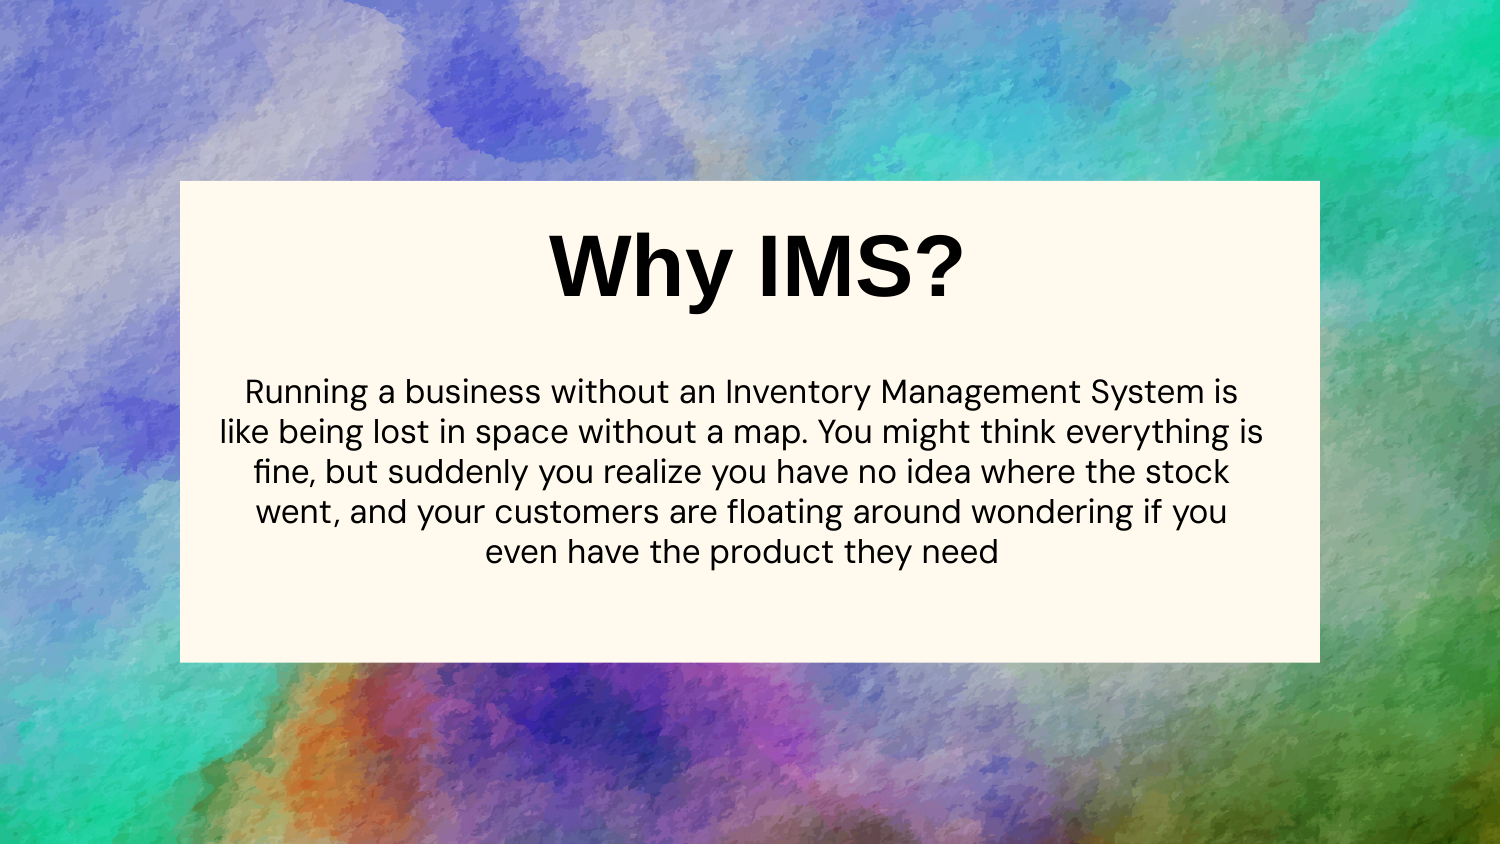

# Why IMS?
Running a business without an Inventory Management System is like being lost in space without a map. You might think everything is fine, but suddenly you realize you have no idea where the stock went, and your customers are floating around wondering if you even have the product they need